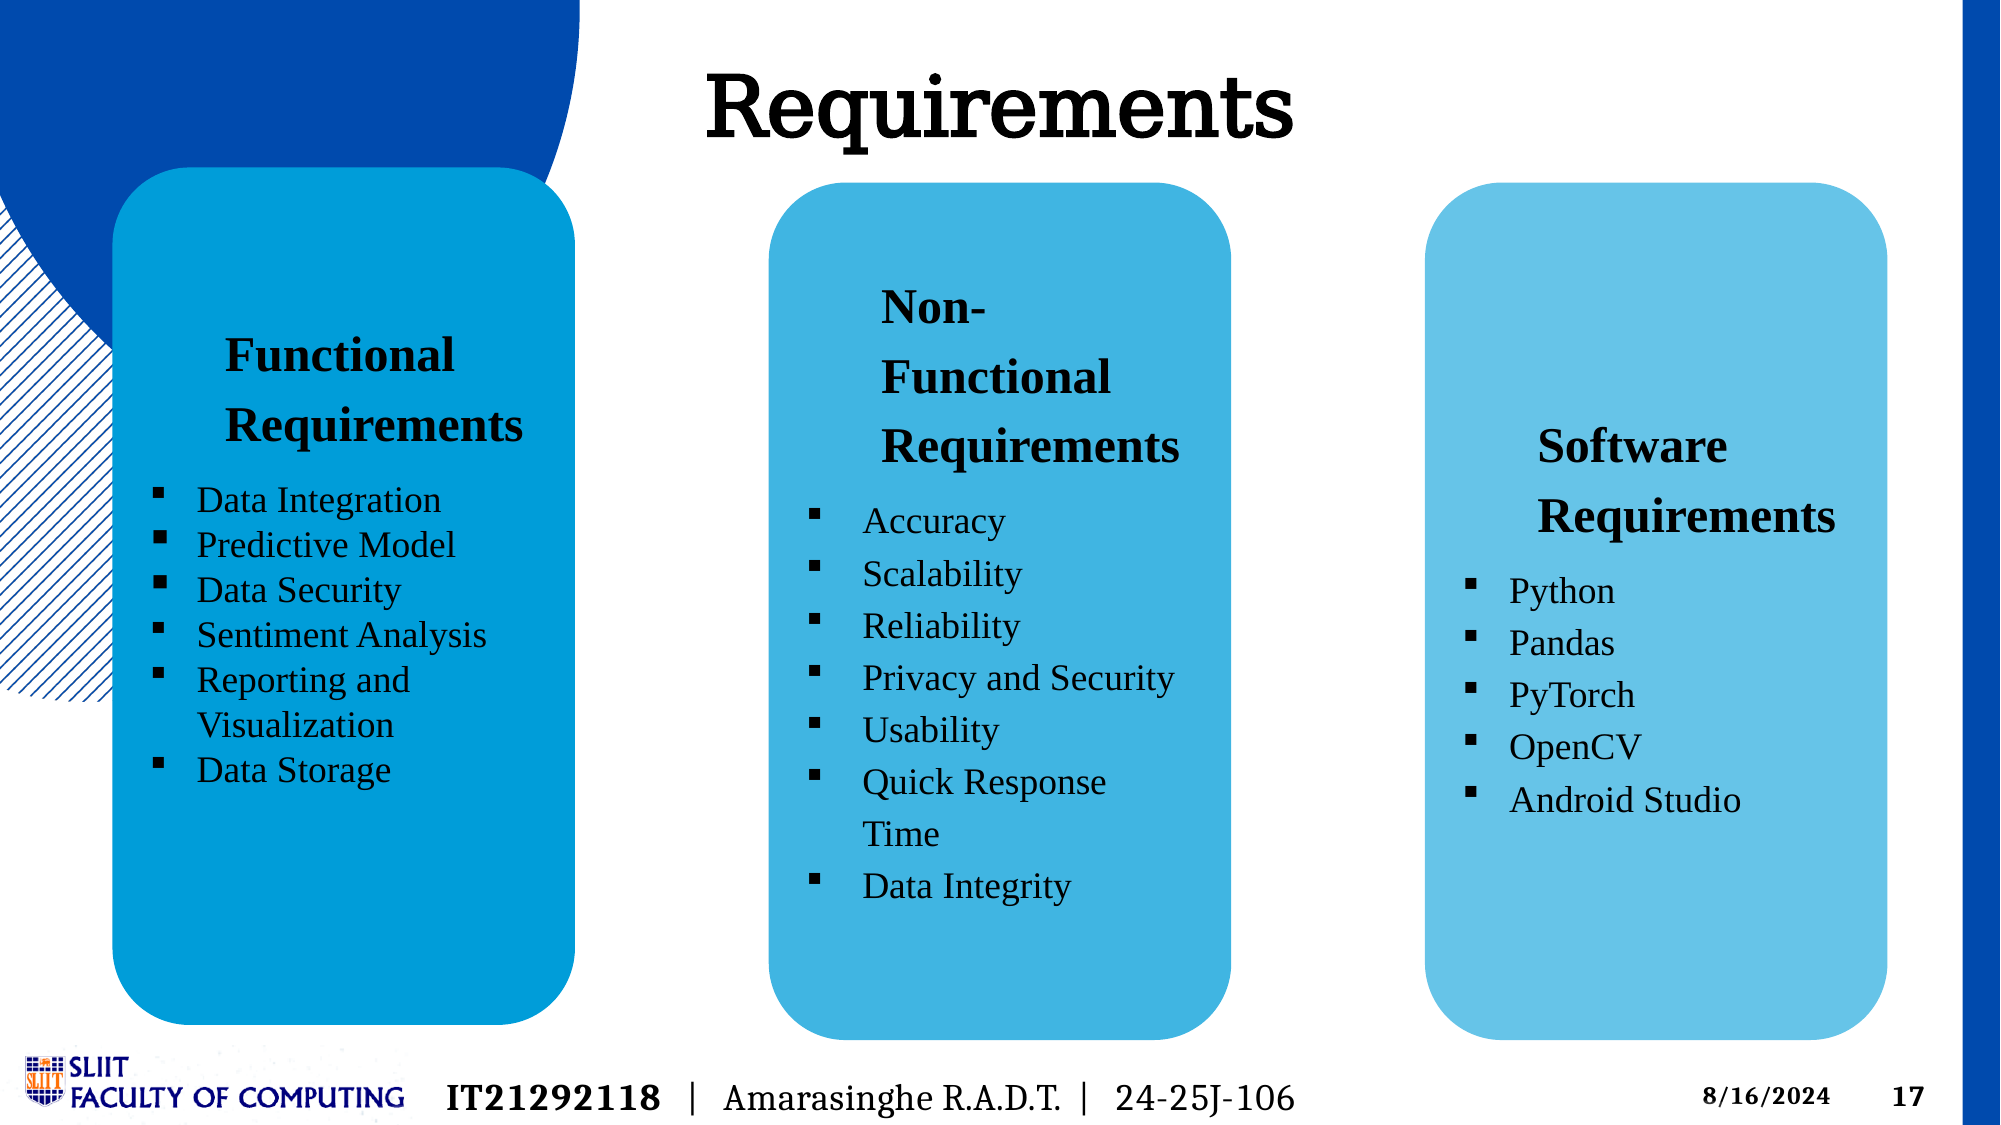

# Requirements
Functional Requirements
Data Integration
Predictive Model
Data Security
Sentiment Analysis
Reporting and Visualization
Data Storage

Non-Functional Requirements
Accuracy
Scalability
Reliability
Privacy and Security
Usability
Quick Response Time
Data Integrity

Software Requirements
Python
Pandas
PyTorch
OpenCV
Android Studio

IT21292118   |   Amarasinghe R.A.D.T.  |   24-25J-106